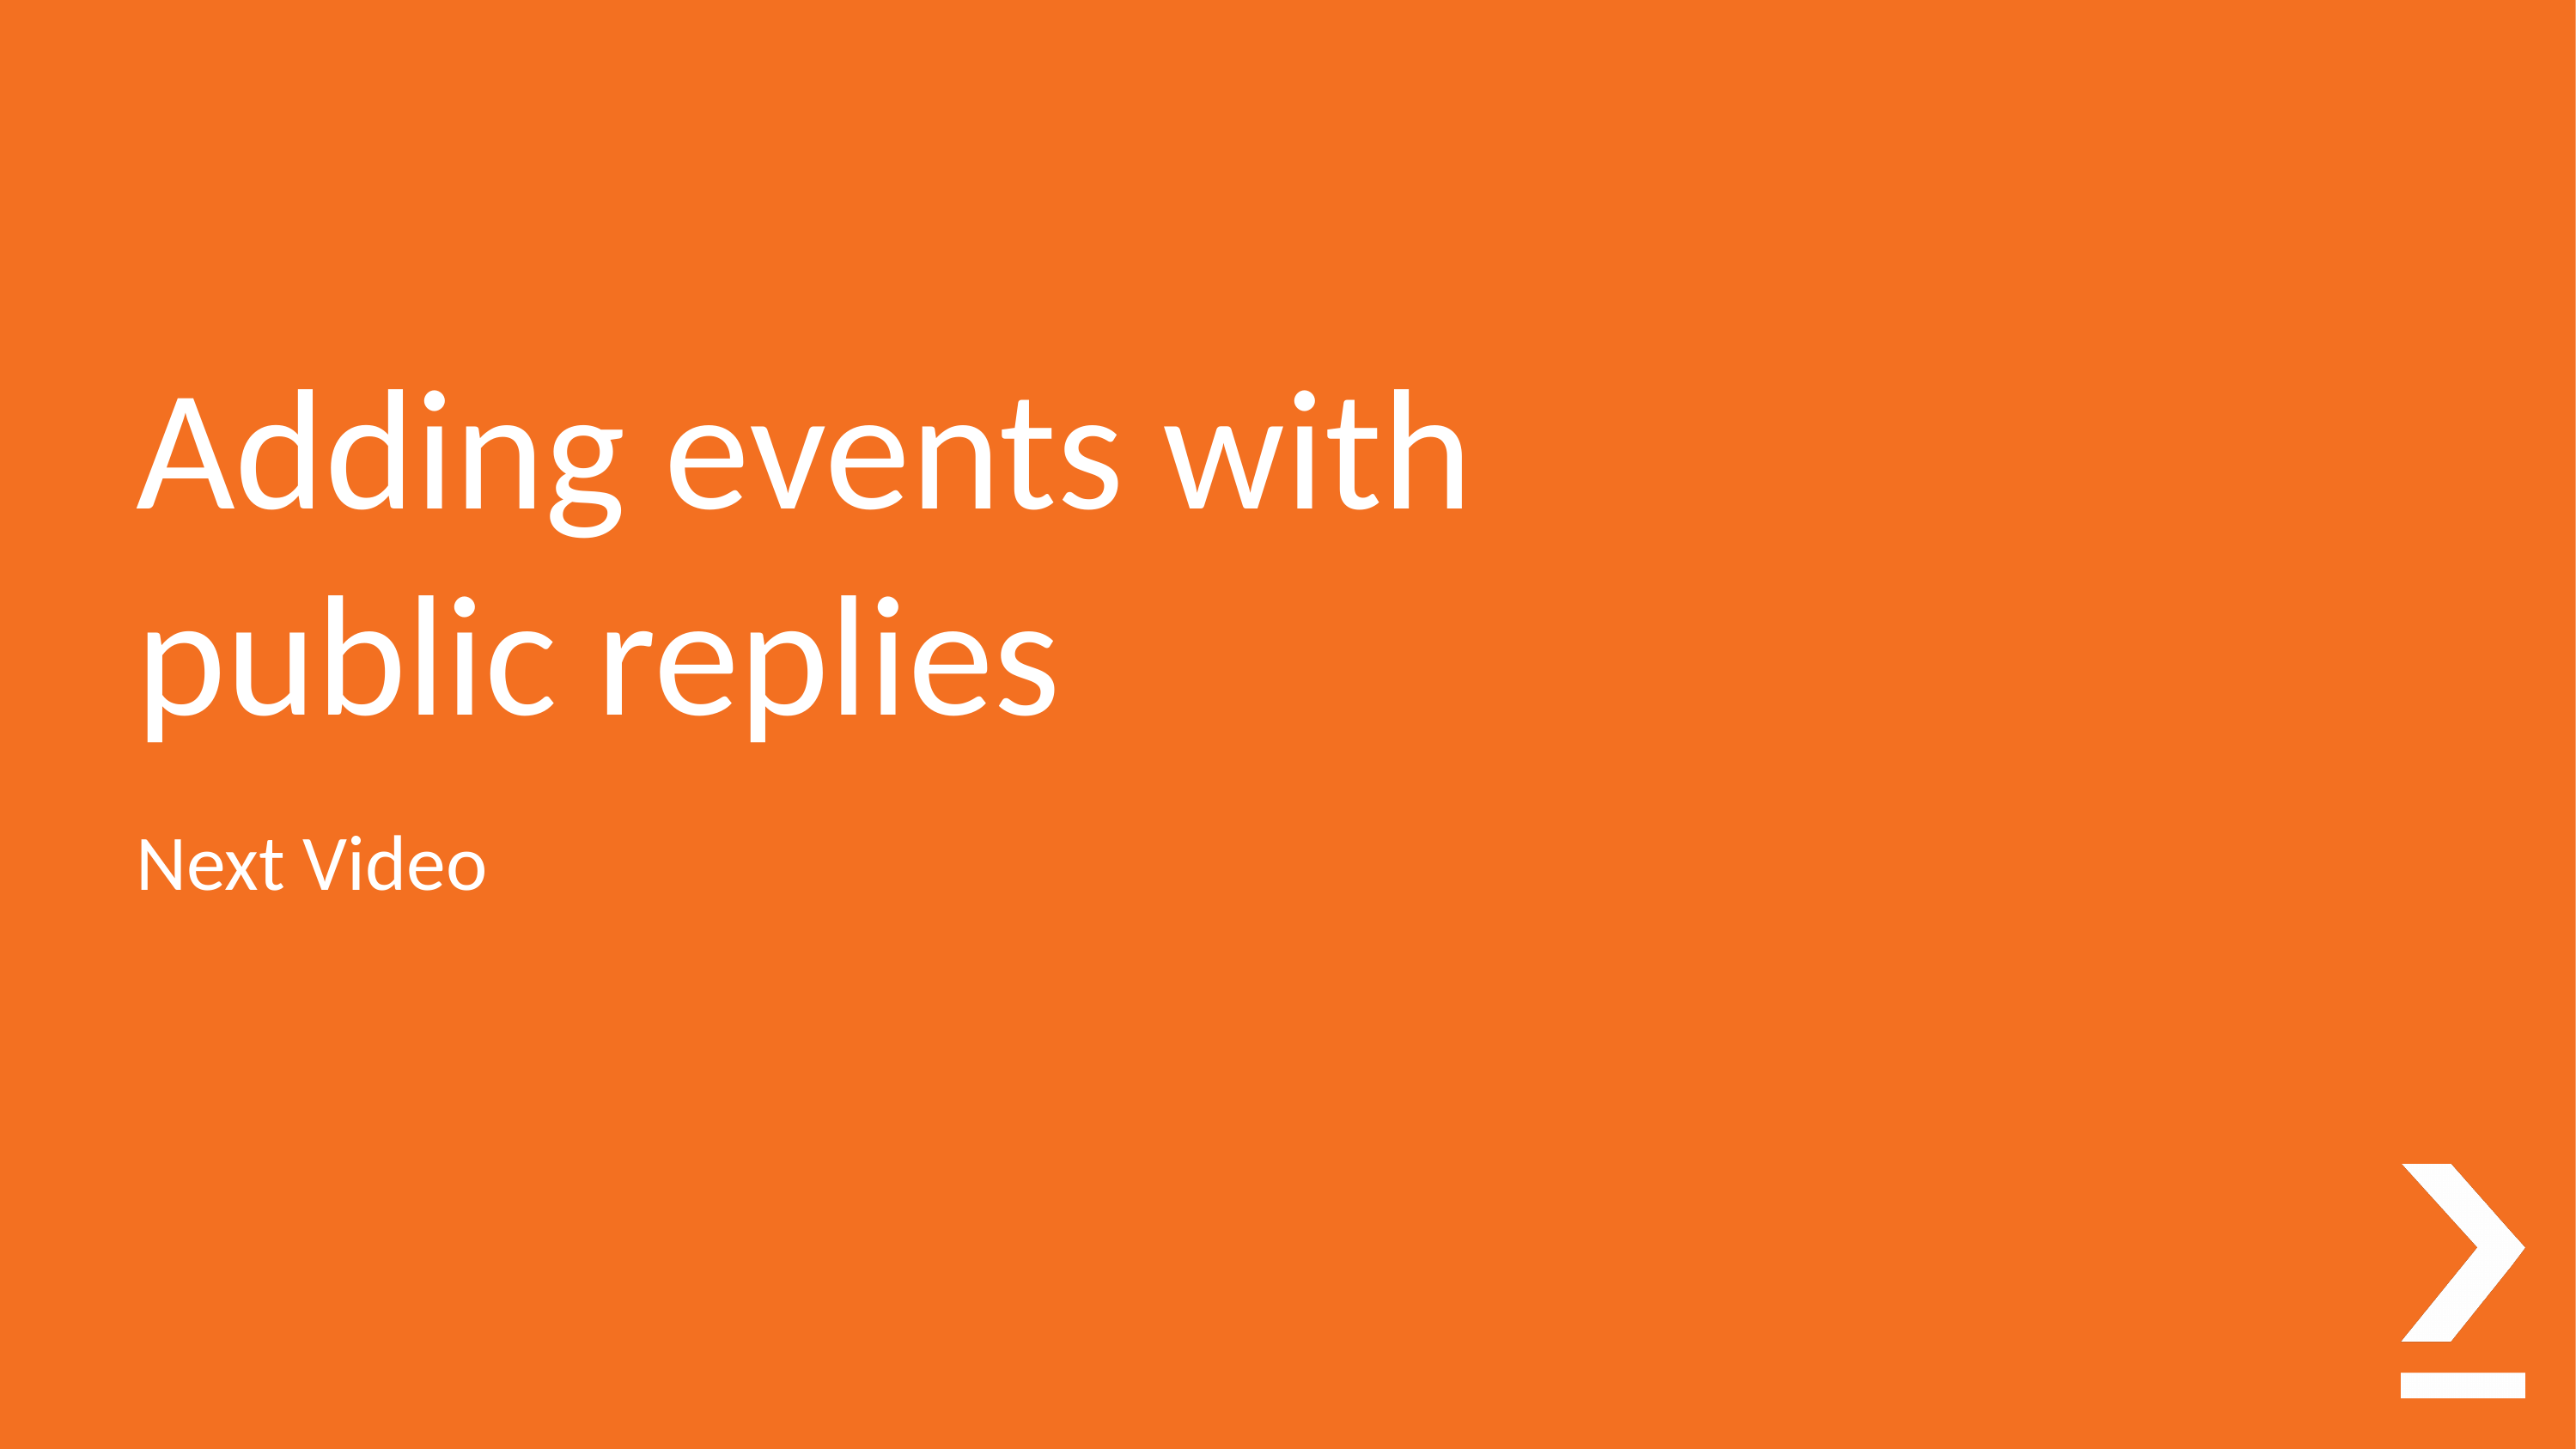

# Adding events with public replies
Next Video